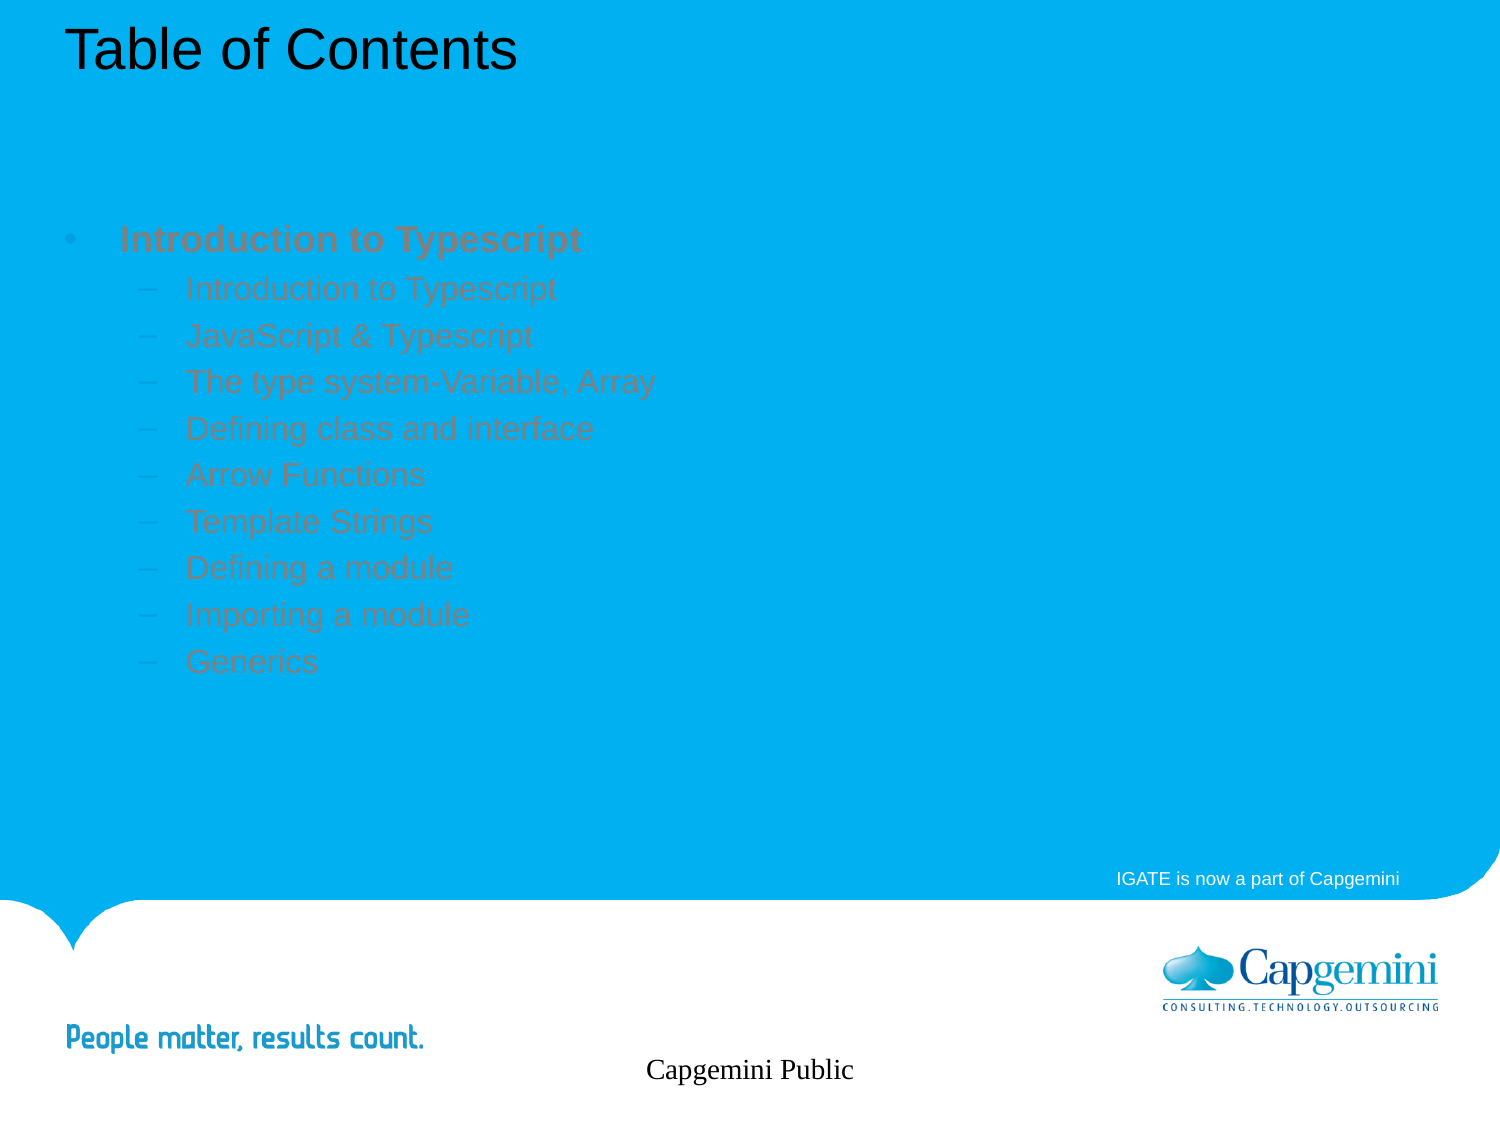

# Table of Contents
Introduction to Typescript
Introduction to Typescript
JavaScript & Typescript
The type system-Variable, Array
Defining class and interface
Arrow Functions
Template Strings
Defining a module
Importing a module
Generics

Capgemini Public